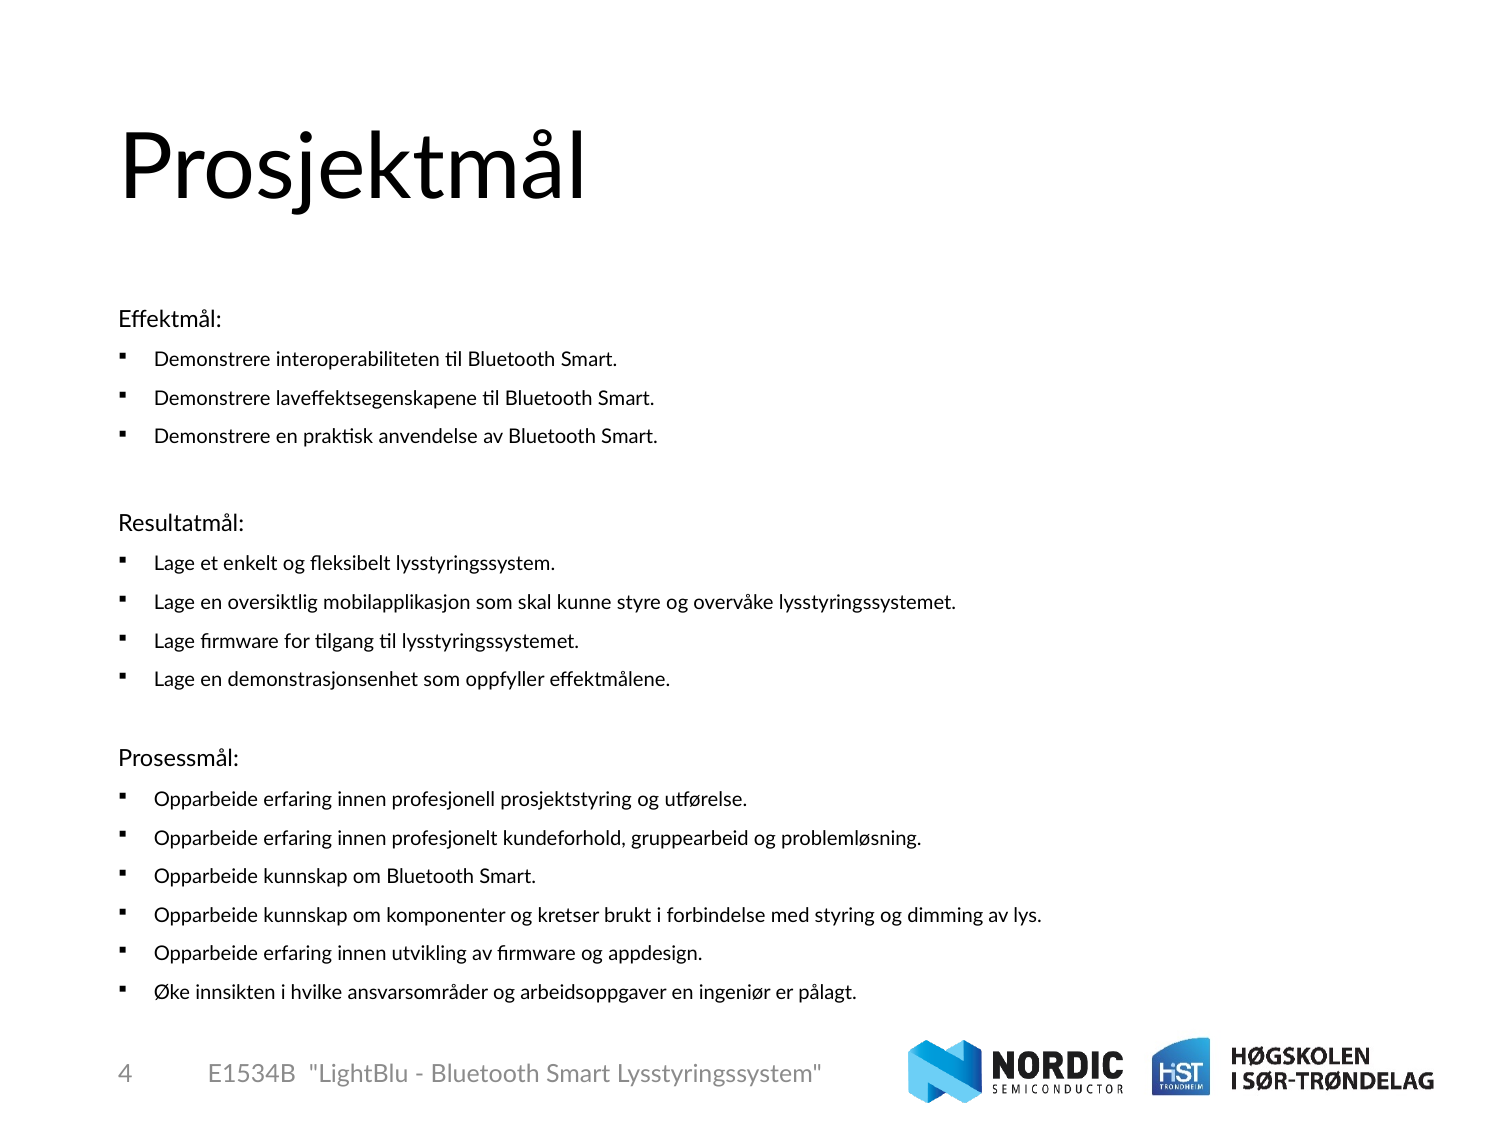

# Prosjektmål
Effektmål:
Demonstrere interoperabiliteten til Bluetooth Smart.
Demonstrere laveffektsegenskapene til Bluetooth Smart.
Demonstrere en praktisk anvendelse av Bluetooth Smart.

Resultatmål:
Lage et enkelt og fleksibelt lysstyringssystem.
Lage en oversiktlig mobilapplikasjon som skal kunne styre og overvåke lysstyringssystemet.
Lage firmware for tilgang til lysstyringssystemet.
Lage en demonstrasjonsenhet som oppfyller effektmålene.

Prosessmål:
Opparbeide erfaring innen profesjonell prosjektstyring og utførelse.
Opparbeide erfaring innen profesjonelt kundeforhold, gruppearbeid og problemløsning.
Opparbeide kunnskap om Bluetooth Smart.
Opparbeide kunnskap om komponenter og kretser brukt i forbindelse med styring og dimming av lys.
Opparbeide erfaring innen utvikling av firmware og appdesign.
Øke innsikten i hvilke ansvarsområder og arbeidsoppgaver en ingeniør er pålagt.
4
E1534B  "LightBlu - Bluetooth Smart Lysstyringssystem"